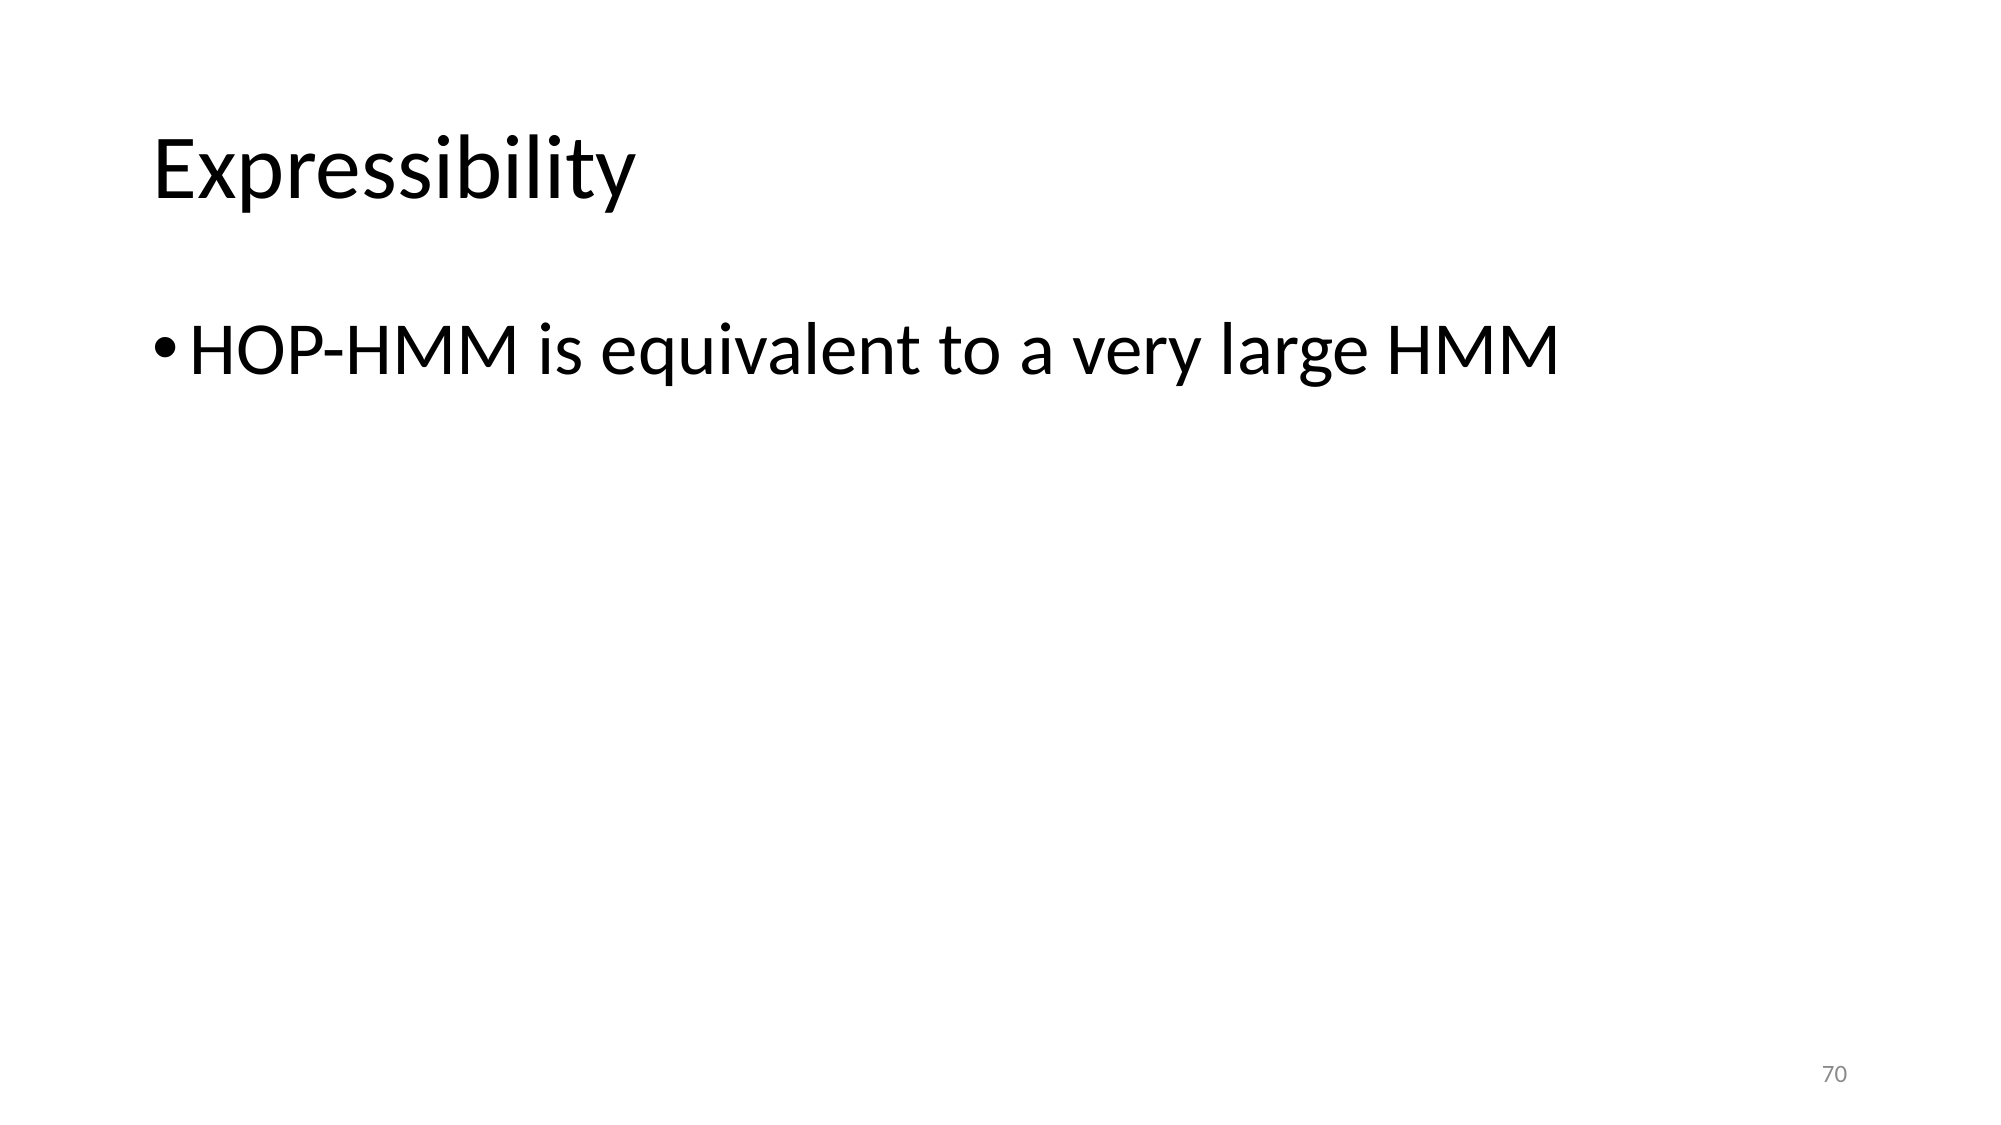

# Expressibility
HOP-HMM is equivalent to a very large HMM
70